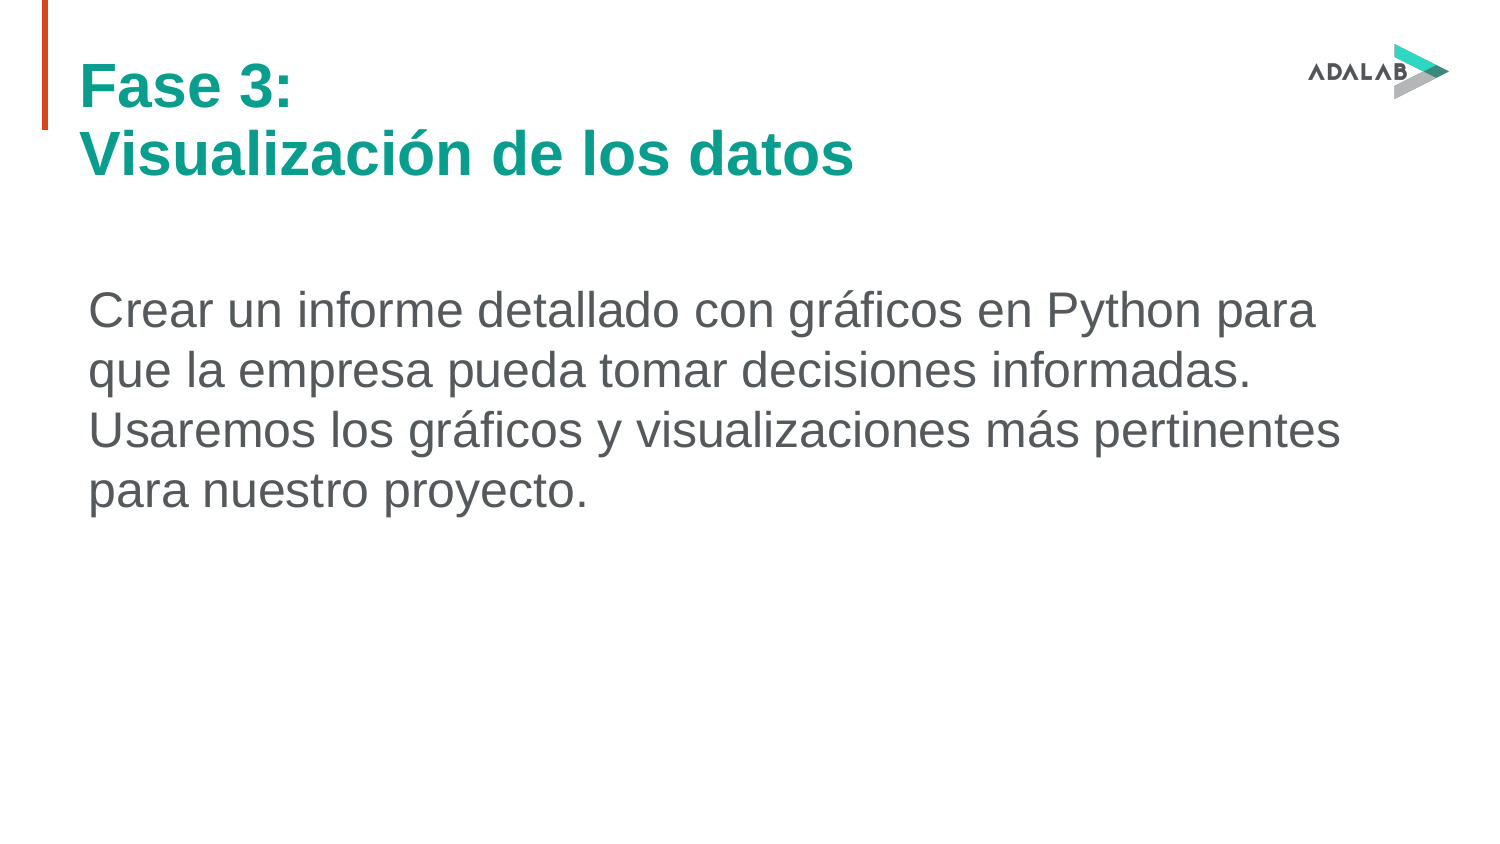

# Fase 3:
Visualización de los datos

Crear un informe detallado con gráficos en Python para que la empresa pueda tomar decisiones informadas. Usaremos los gráficos y visualizaciones más pertinentes para nuestro proyecto.